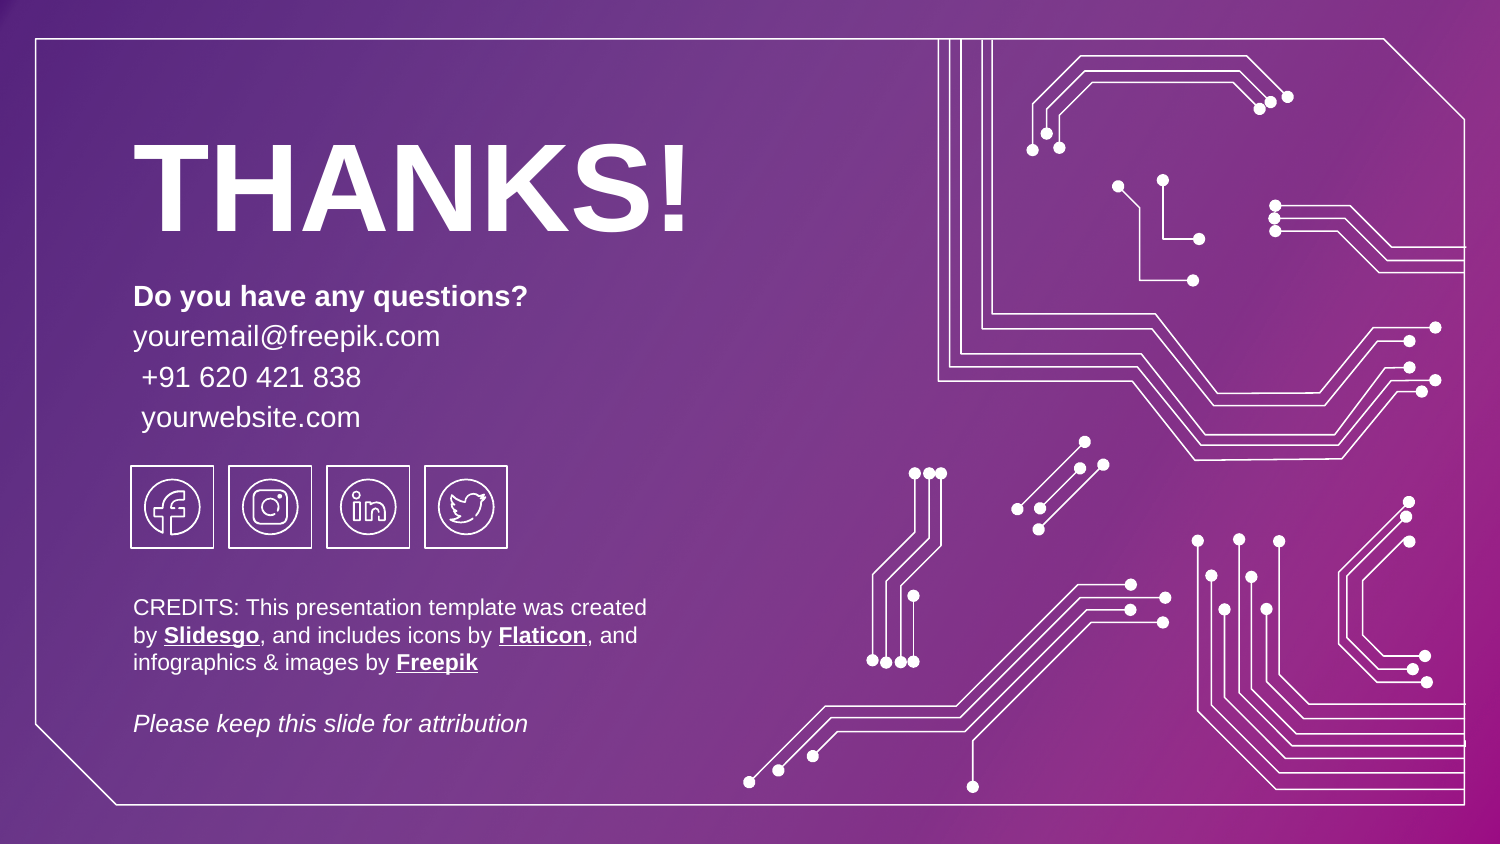

# THANKS!
Do you have any questions? youremail@freepik.com
 +91 620 421 838
 yourwebsite.com

Please keep this slide for attribution